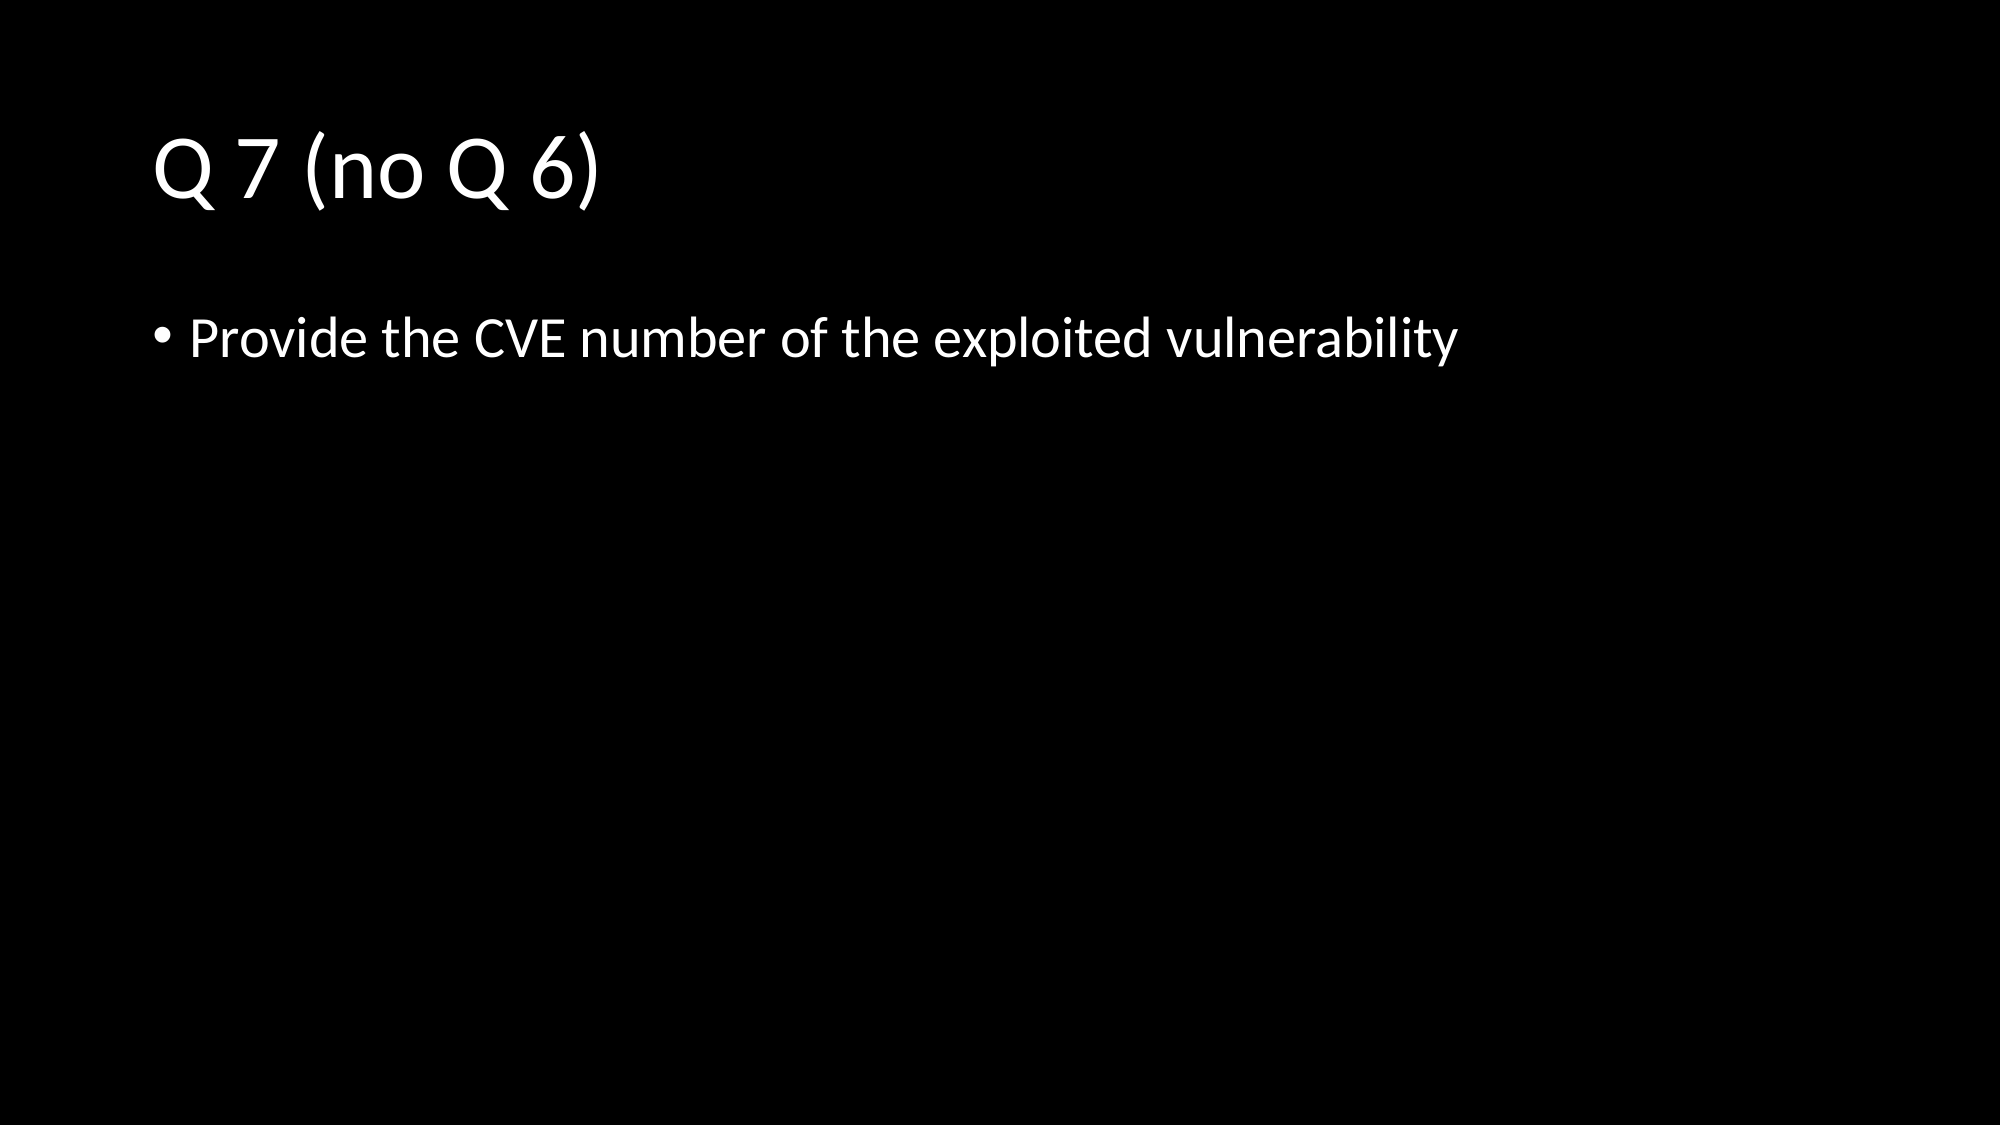

# Q 7 (no Q 6)
Provide the CVE number of the exploited vulnerability